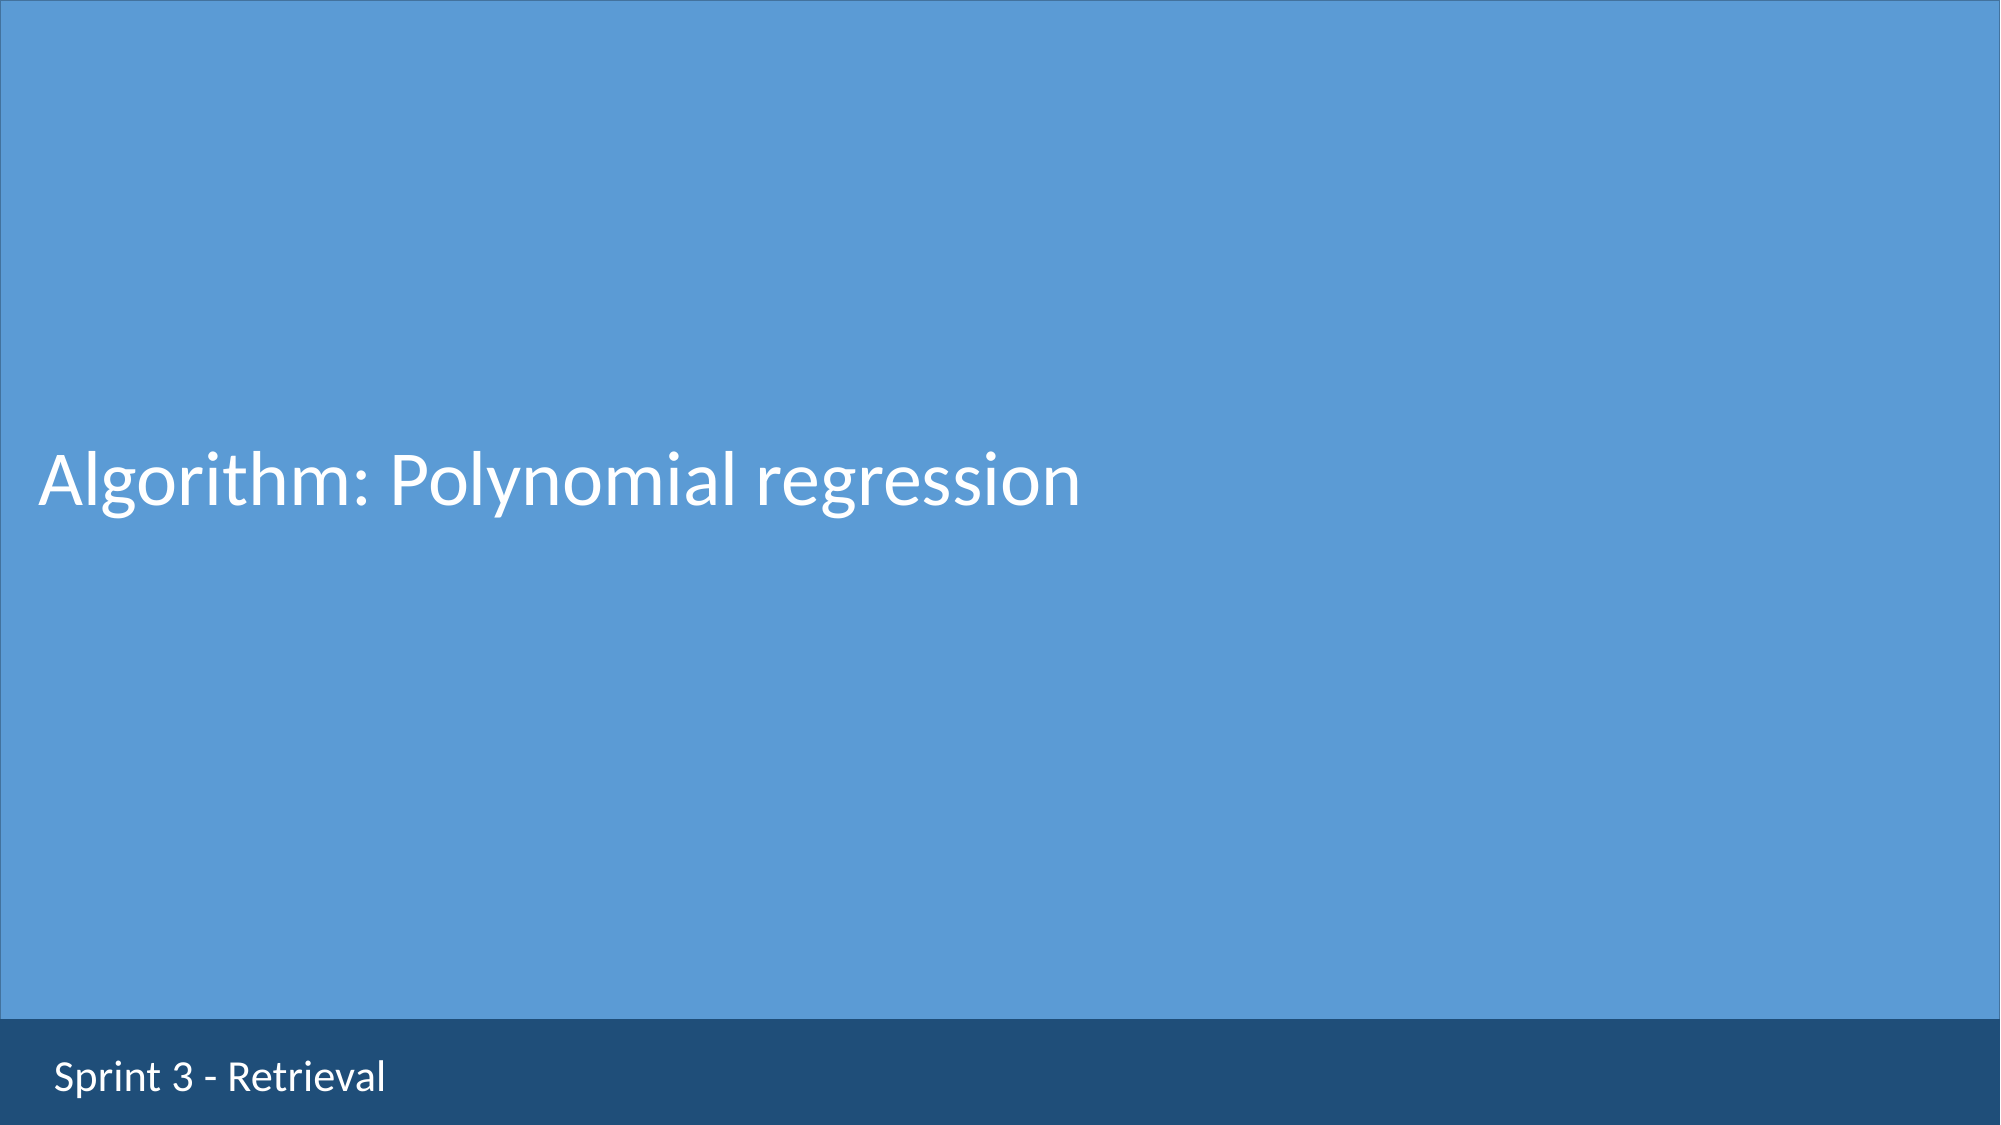

Algorithm: Polynomial regression

Sprint 3 - Retrieval